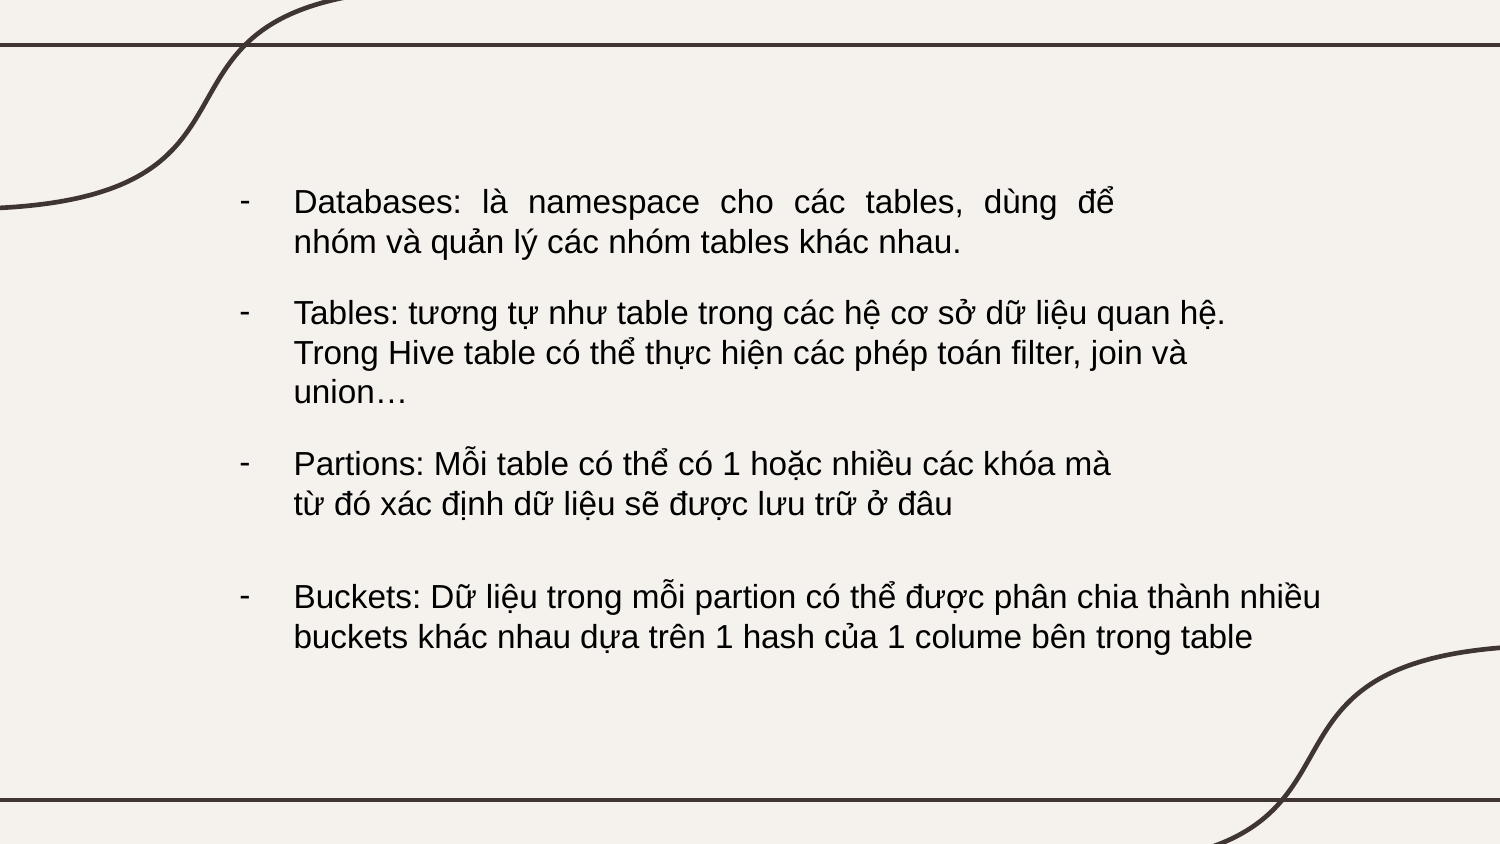

Databases: là namespace cho các tables, dùng để nhóm và quản lý các nhóm tables khác nhau.
Tables: tương tự như table trong các hệ cơ sở dữ liệu quan hệ. Trong Hive table có thể thực hiện các phép toán filter, join và union…
Partions: Mỗi table có thể có 1 hoặc nhiều các khóa mà từ đó xác định dữ liệu sẽ được lưu trữ ở đâu
Buckets: Dữ liệu trong mỗi partion có thể được phân chia thành nhiều buckets khác nhau dựa trên 1 hash của 1 colume bên trong table